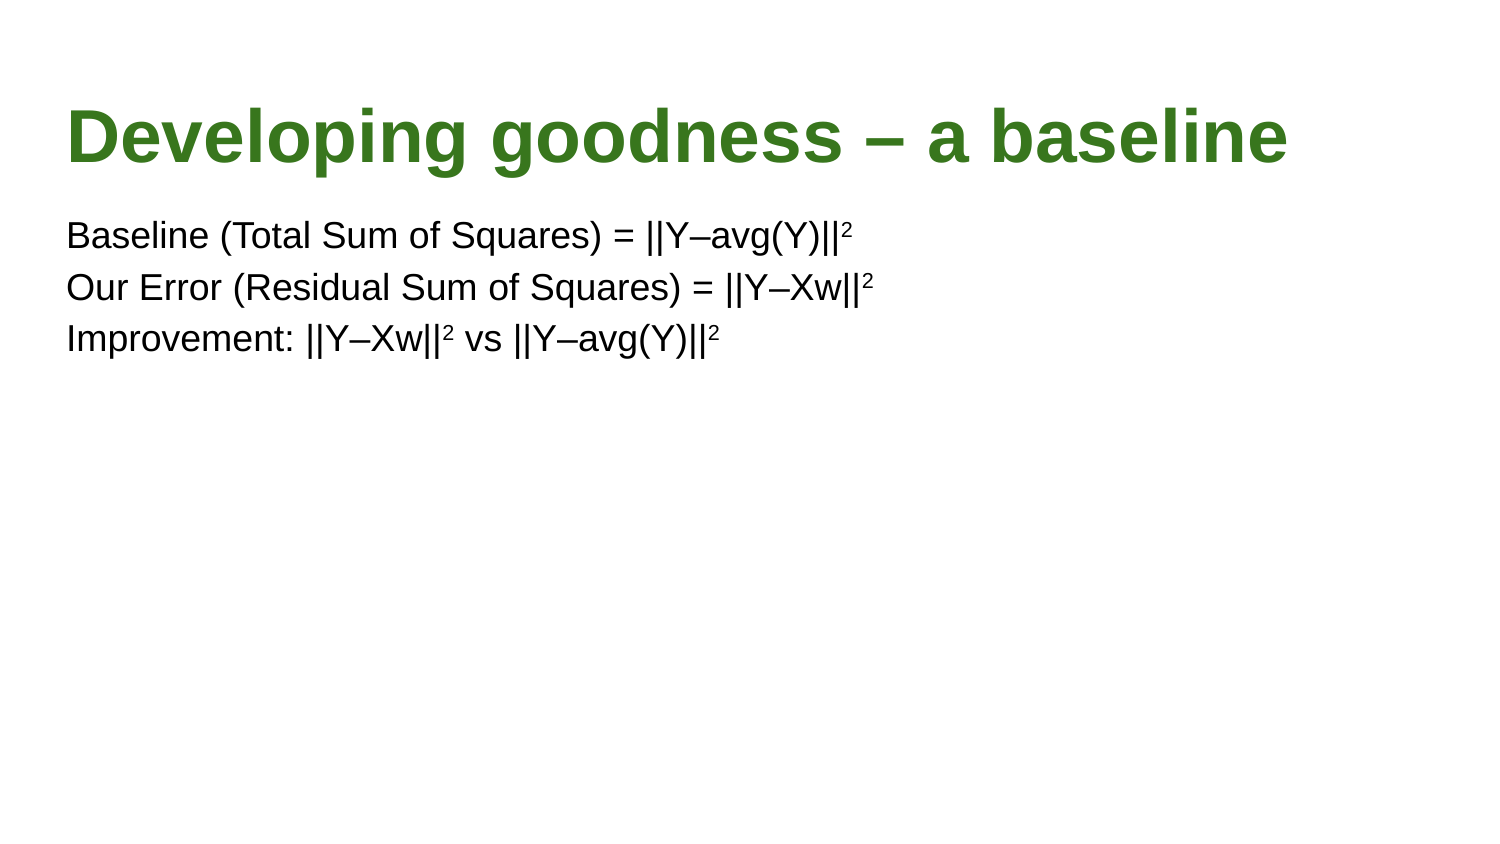

# Developing goodness – a baseline
Baseline (Total Sum of Squares) = ||Y–avg(Y)||2
Our Error (Residual Sum of Squares) = ||Y–Xw||2
Improvement: ||Y–Xw||2 vs ||Y–avg(Y)||2